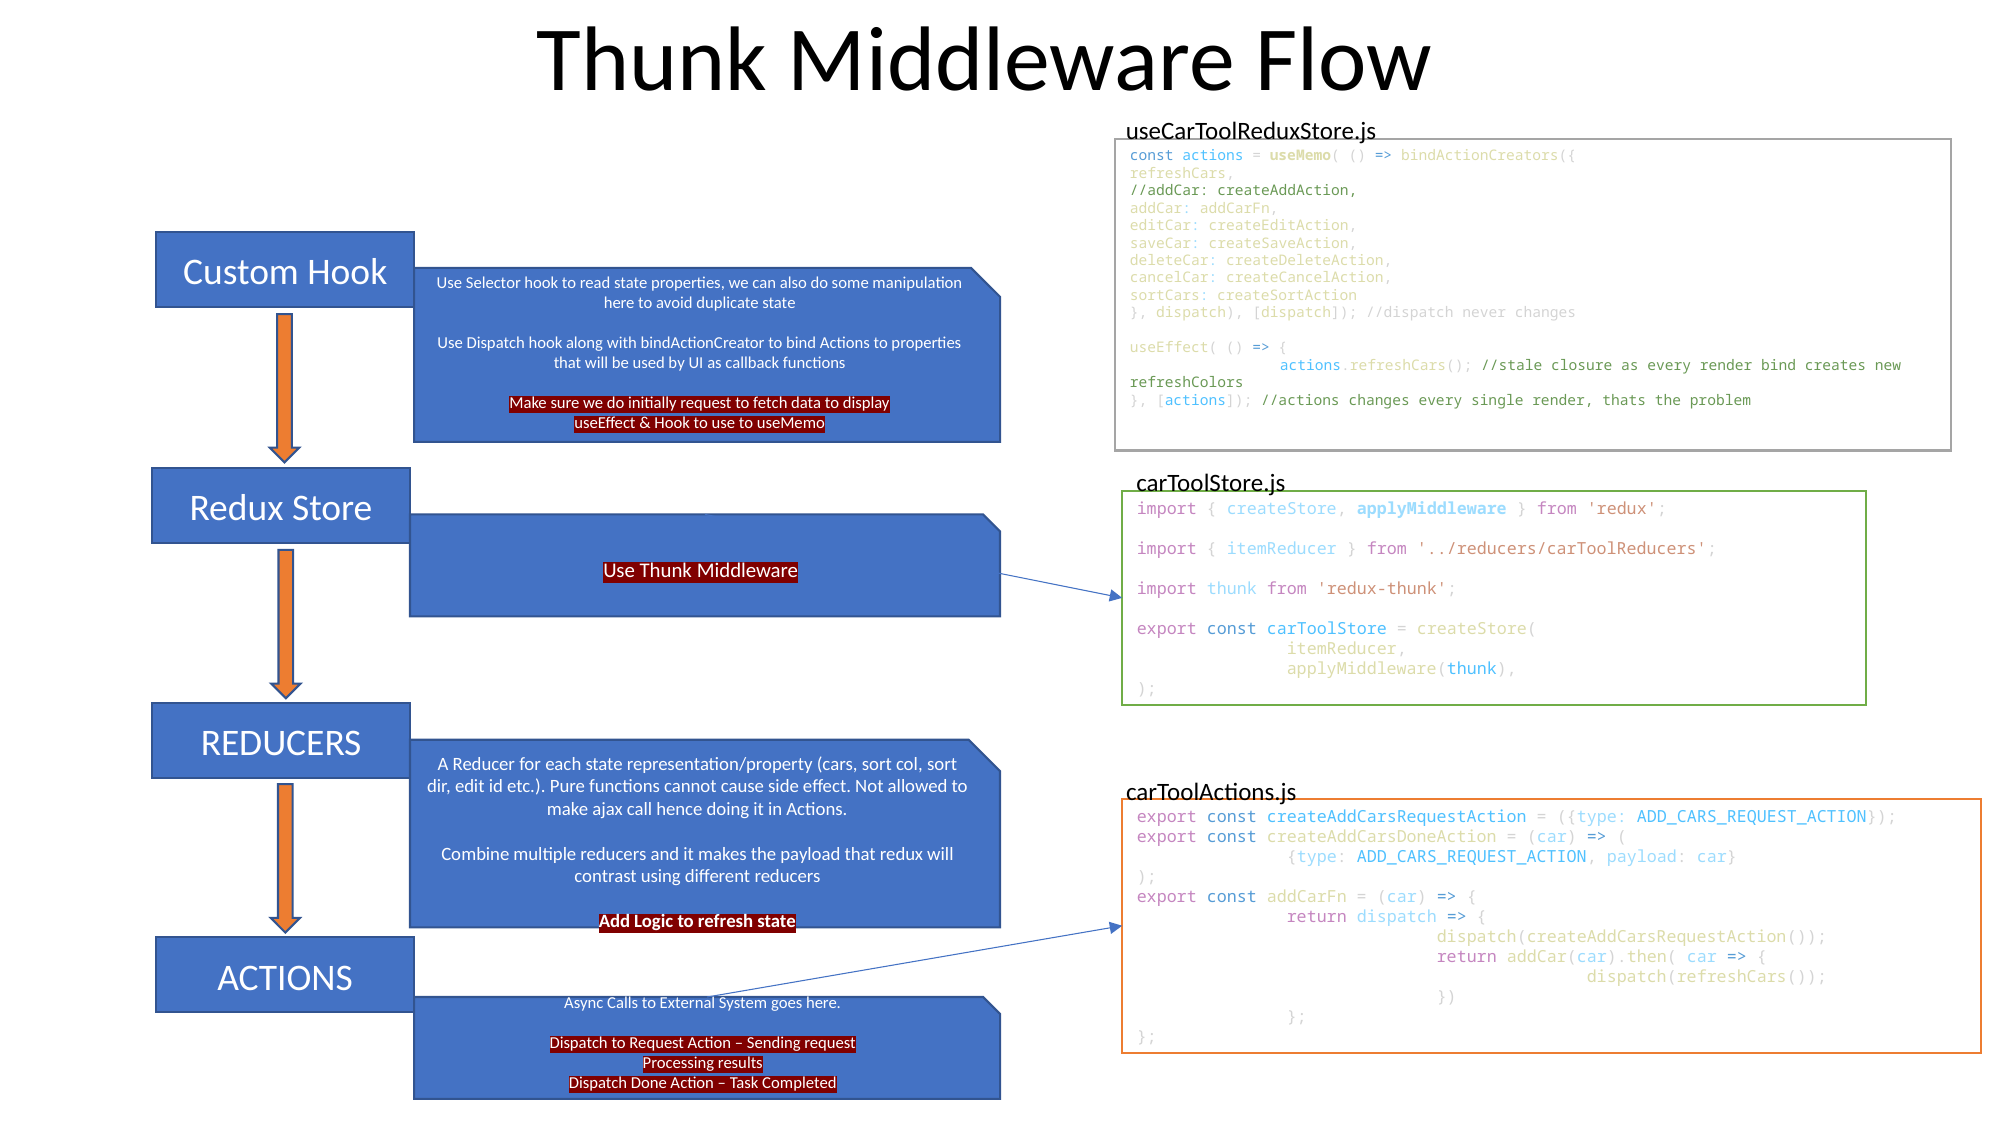

Thunk Middleware Flow
useCarToolReduxStore.js
const actions = useMemo( () => bindActionCreators({
refreshCars,
//addCar: createAddAction,
addCar: addCarFn,
editCar: createEditAction,
saveCar: createSaveAction,
deleteCar: createDeleteAction,
cancelCar: createCancelAction,
sortCars: createSortAction
}, dispatch), [dispatch]); //dispatch never changes
useEffect( () => {
	actions.refreshCars(); //stale closure as every render bind creates new refreshColors
}, [actions]); //actions changes every single render, thats the problem

Custom Hook
Use Selector hook to read state properties, we can also do some manipulation here to avoid duplicate state

Use Dispatch hook along with bindActionCreator to bind Actions to properties that will be used by UI as callback functions

Make sure we do initially request to fetch data to display
useEffect & Hook to use to useMemo

carToolStore.js
Redux Store
import { createStore, applyMiddleware } from 'redux';
import { itemReducer } from '../reducers/carToolReducers';
import thunk from 'redux-thunk';
export const carToolStore = createStore(
	itemReducer,
	applyMiddleware(thunk),
);
Use Thunk Middleware

REDUCERS
A Reducer for each state representation/property (cars, sort col, sort dir, edit id etc.). Pure functions cannot cause side effect. Not allowed to make ajax call hence doing it in Actions.

Combine multiple reducers and it makes the payload that redux will contrast using different reducers

Add Logic to refresh state
carToolActions.js

export const createAddCarsRequestAction = ({type: ADD_CARS_REQUEST_ACTION});
export const createAddCarsDoneAction = (car) => (
	{type: ADD_CARS_REQUEST_ACTION, payload: car}
);
export const addCarFn = (car) => {
	return dispatch => {
		dispatch(createAddCarsRequestAction());
		return addCar(car).then( car => {
			dispatch(refreshCars());
		})
	};
};
ACTIONS
Async Calls to External System goes here.

Dispatch to Request Action – Sending request
Processing results
Dispatch Done Action – Task Completed